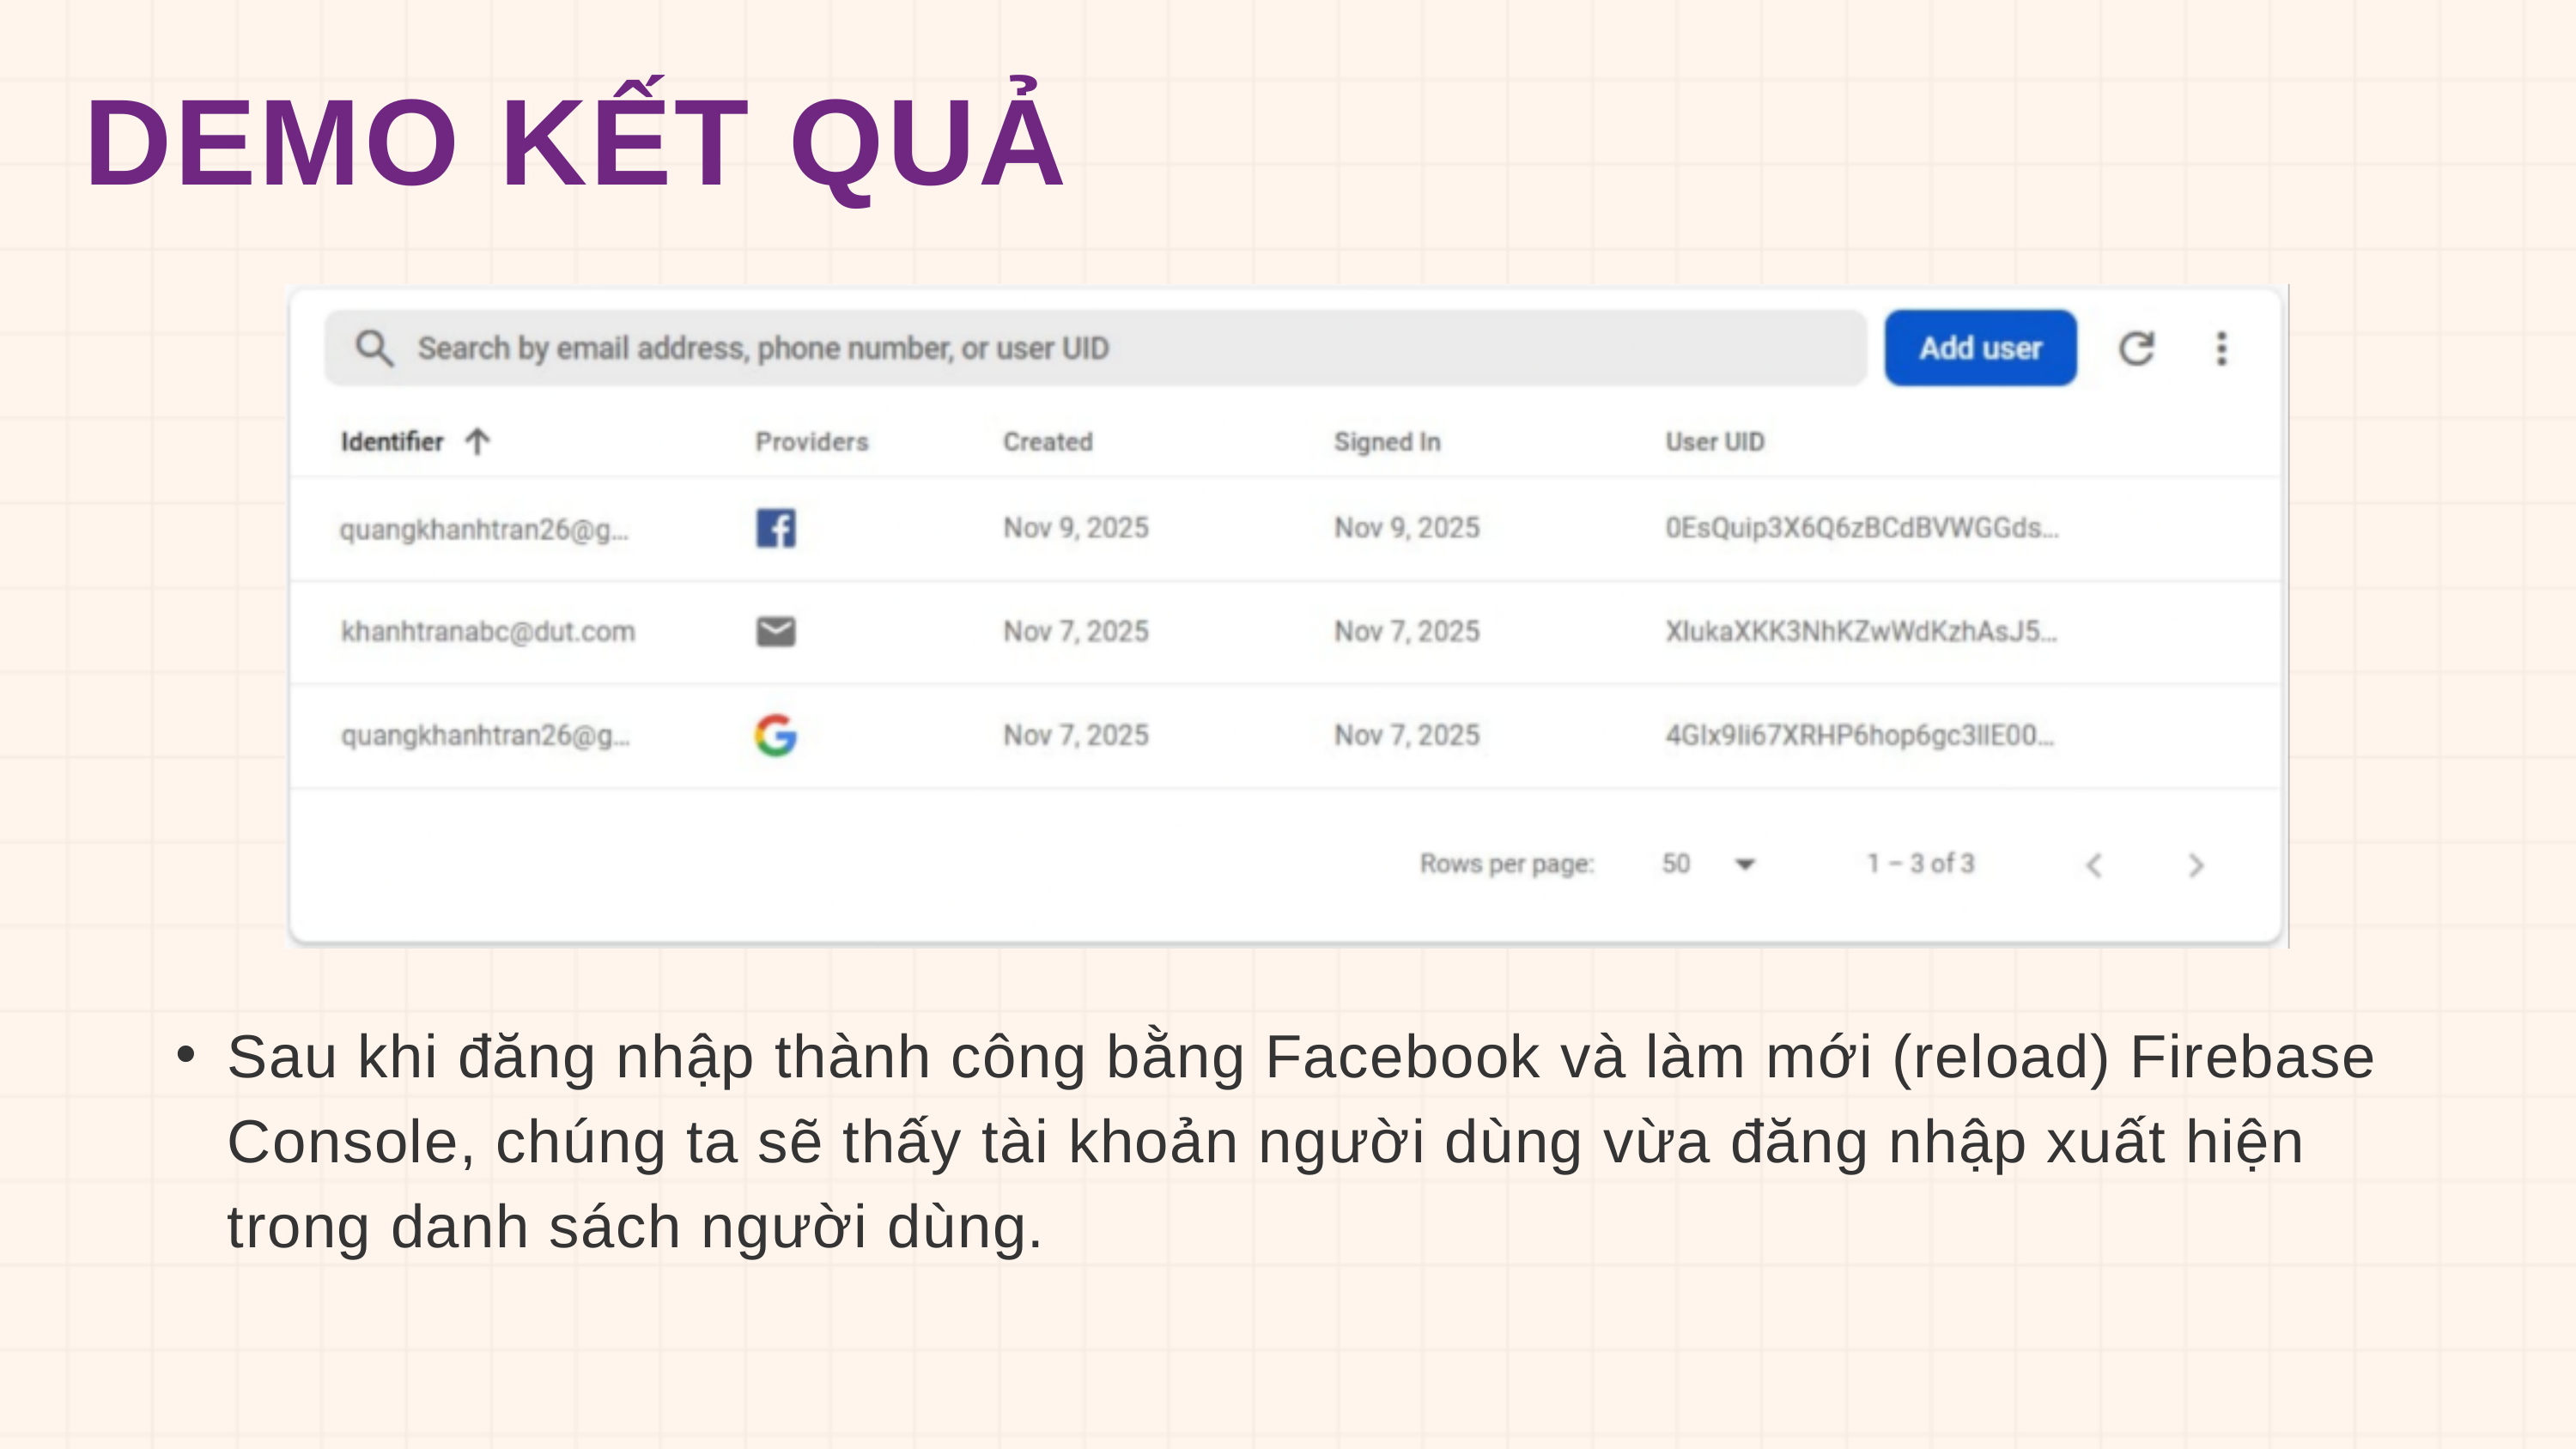

DEMO KẾT QUẢ

Sau khi đăng nhập thành công bằng Facebook và làm mới (reload) Firebase Console, chúng ta sẽ thấy tài khoản người dùng vừa đăng nhập xuất hiện trong danh sách người dùng.